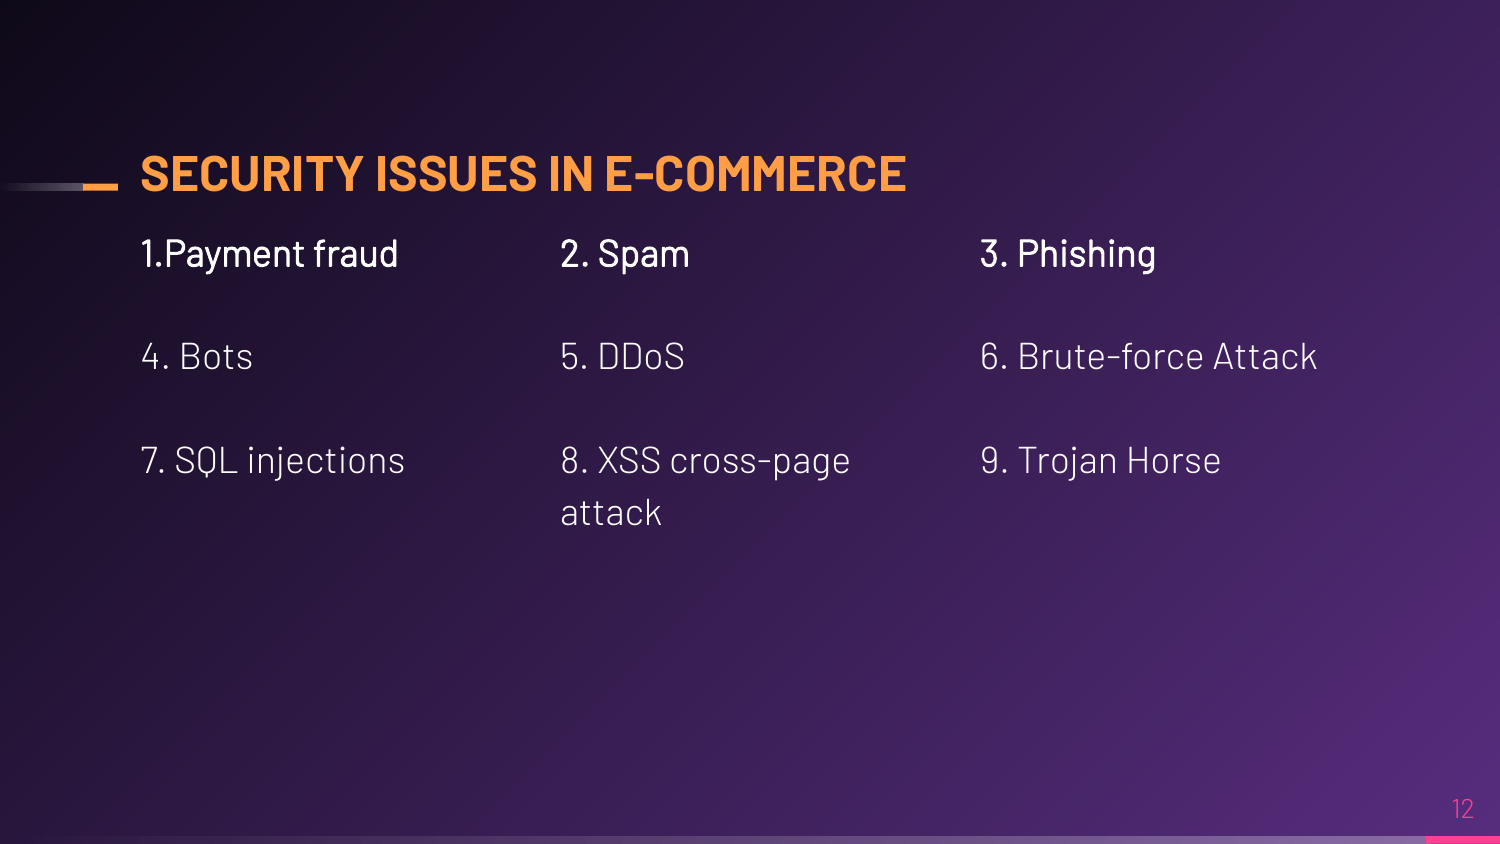

# SECURITY ISSUES IN E-COMMERCE
1.Payment fraud

4. Bots

7. SQL injections
2. Spam

5. DDoS

8. XSS cross-page attack

3. Phishing

6. Brute-force Attack

9. Trojan Horse
12